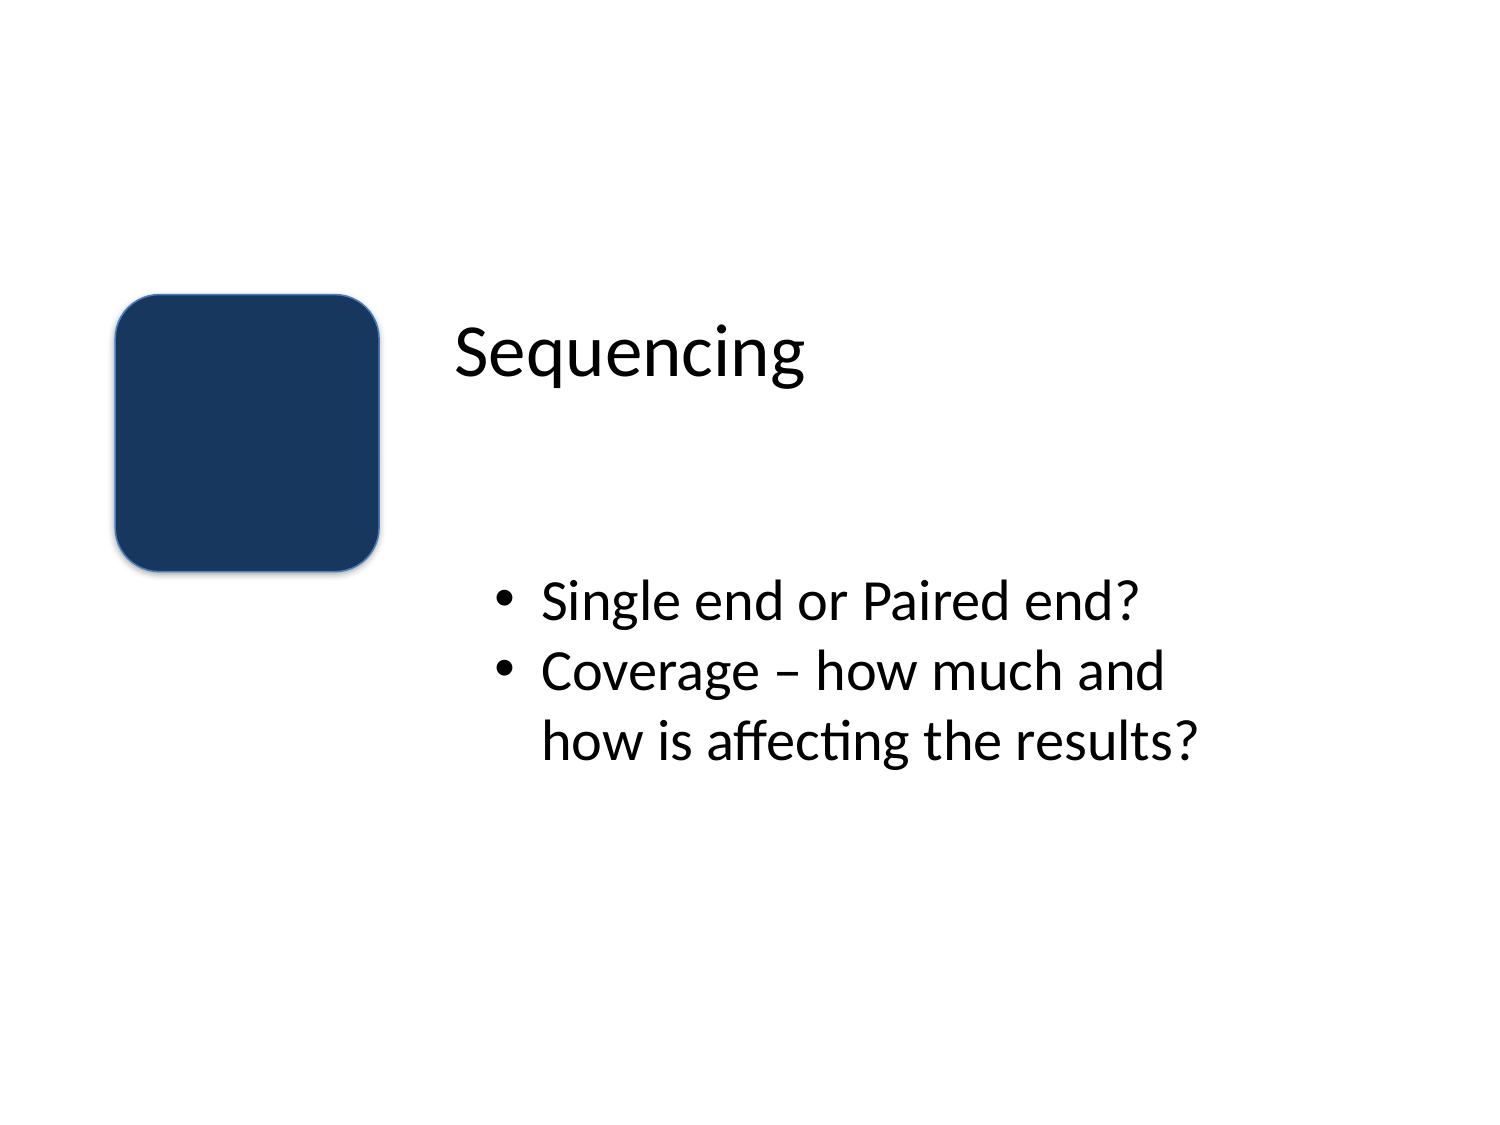

Sequencing
Single end or Paired end?
Coverage – how much and how is affecting the results?